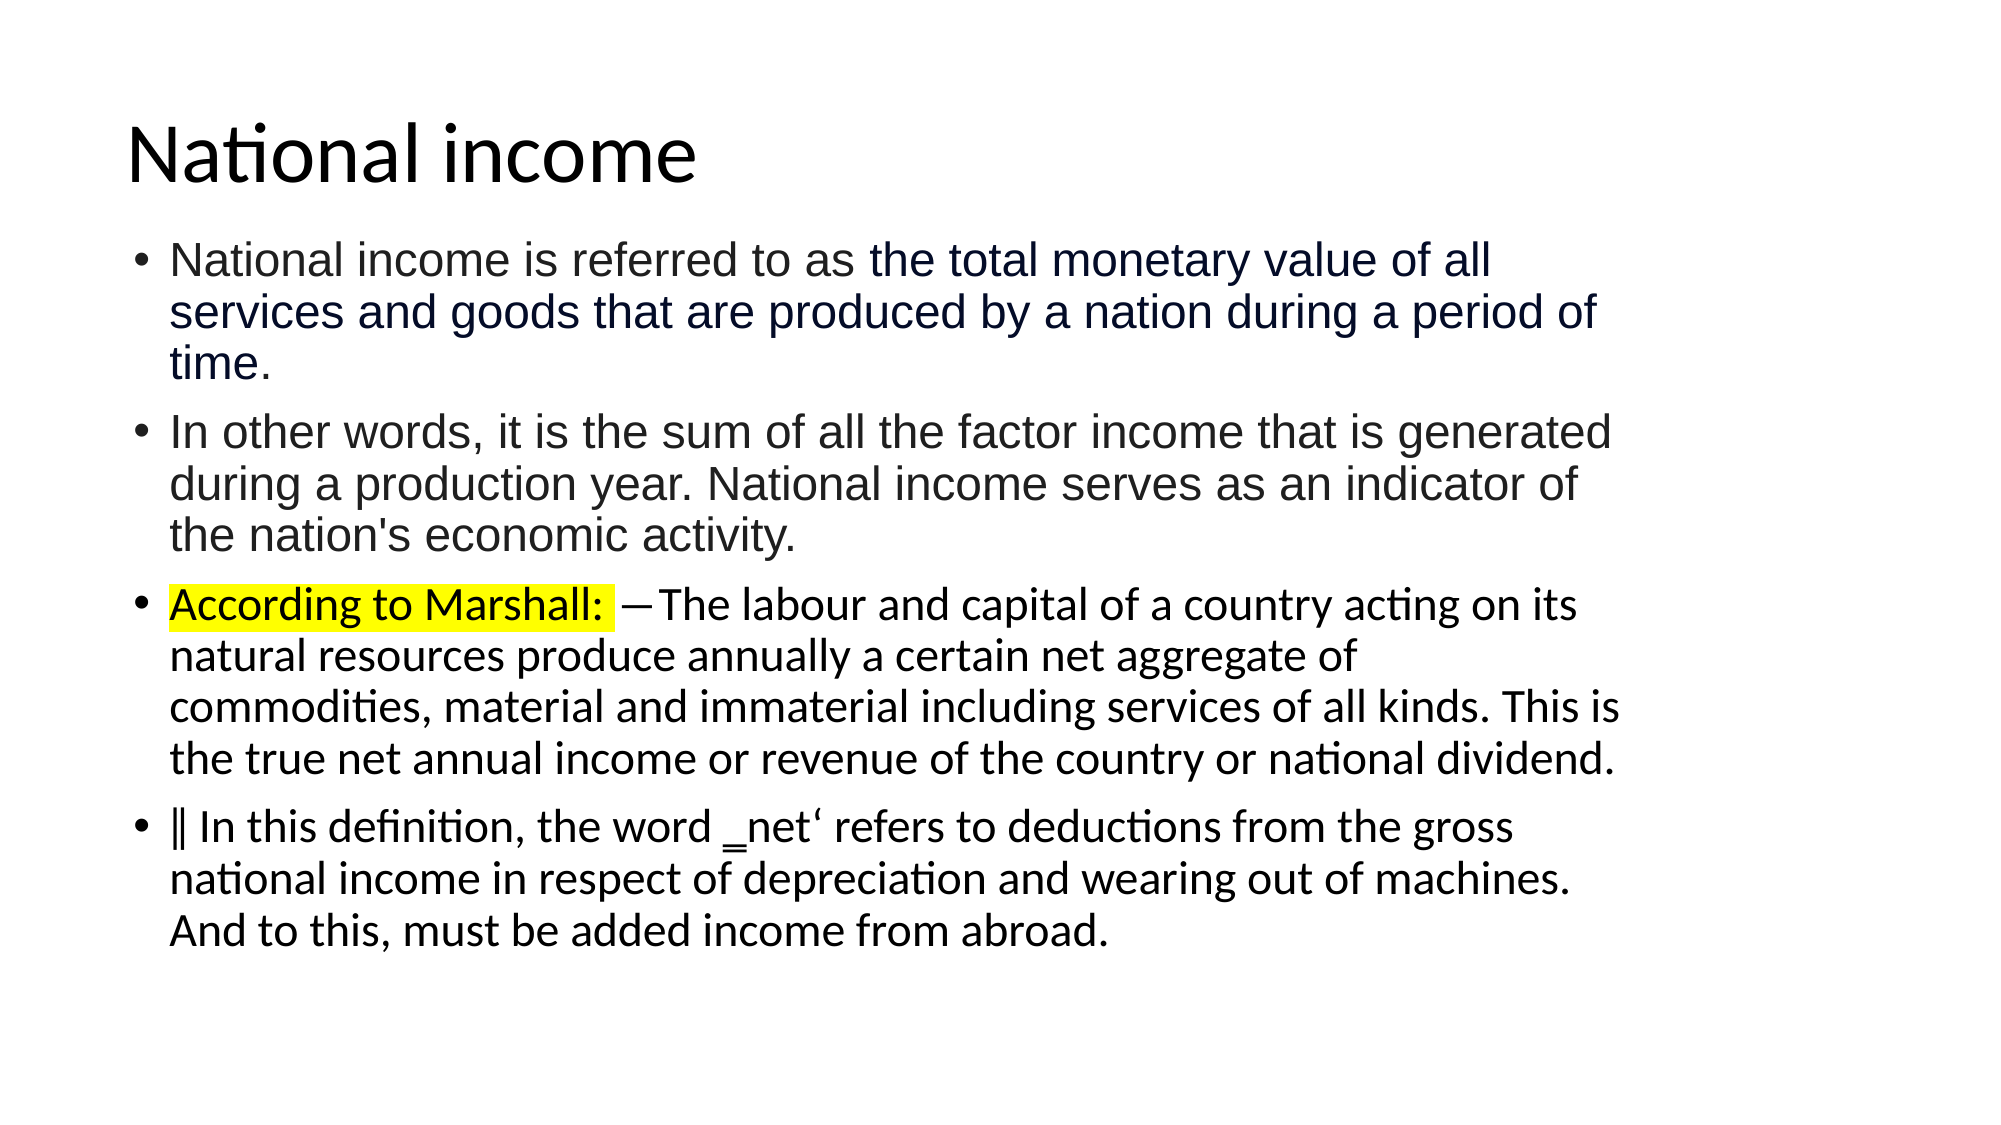

# National income
National income is referred to as the total monetary value of all services and goods that are produced by a nation during a period of time.
In other words, it is the sum of all the factor income that is generated during a production year. National income serves as an indicator of the nation's economic activity.
According to Marshall: ―The labour and capital of a country acting on its natural resources produce annually a certain net aggregate of commodities, material and immaterial including services of all kinds. This is the true net annual income or revenue of the country or national dividend.
‖ In this definition, the word ‗net‘ refers to deductions from the gross national income in respect of depreciation and wearing out of machines. And to this, must be added income from abroad.